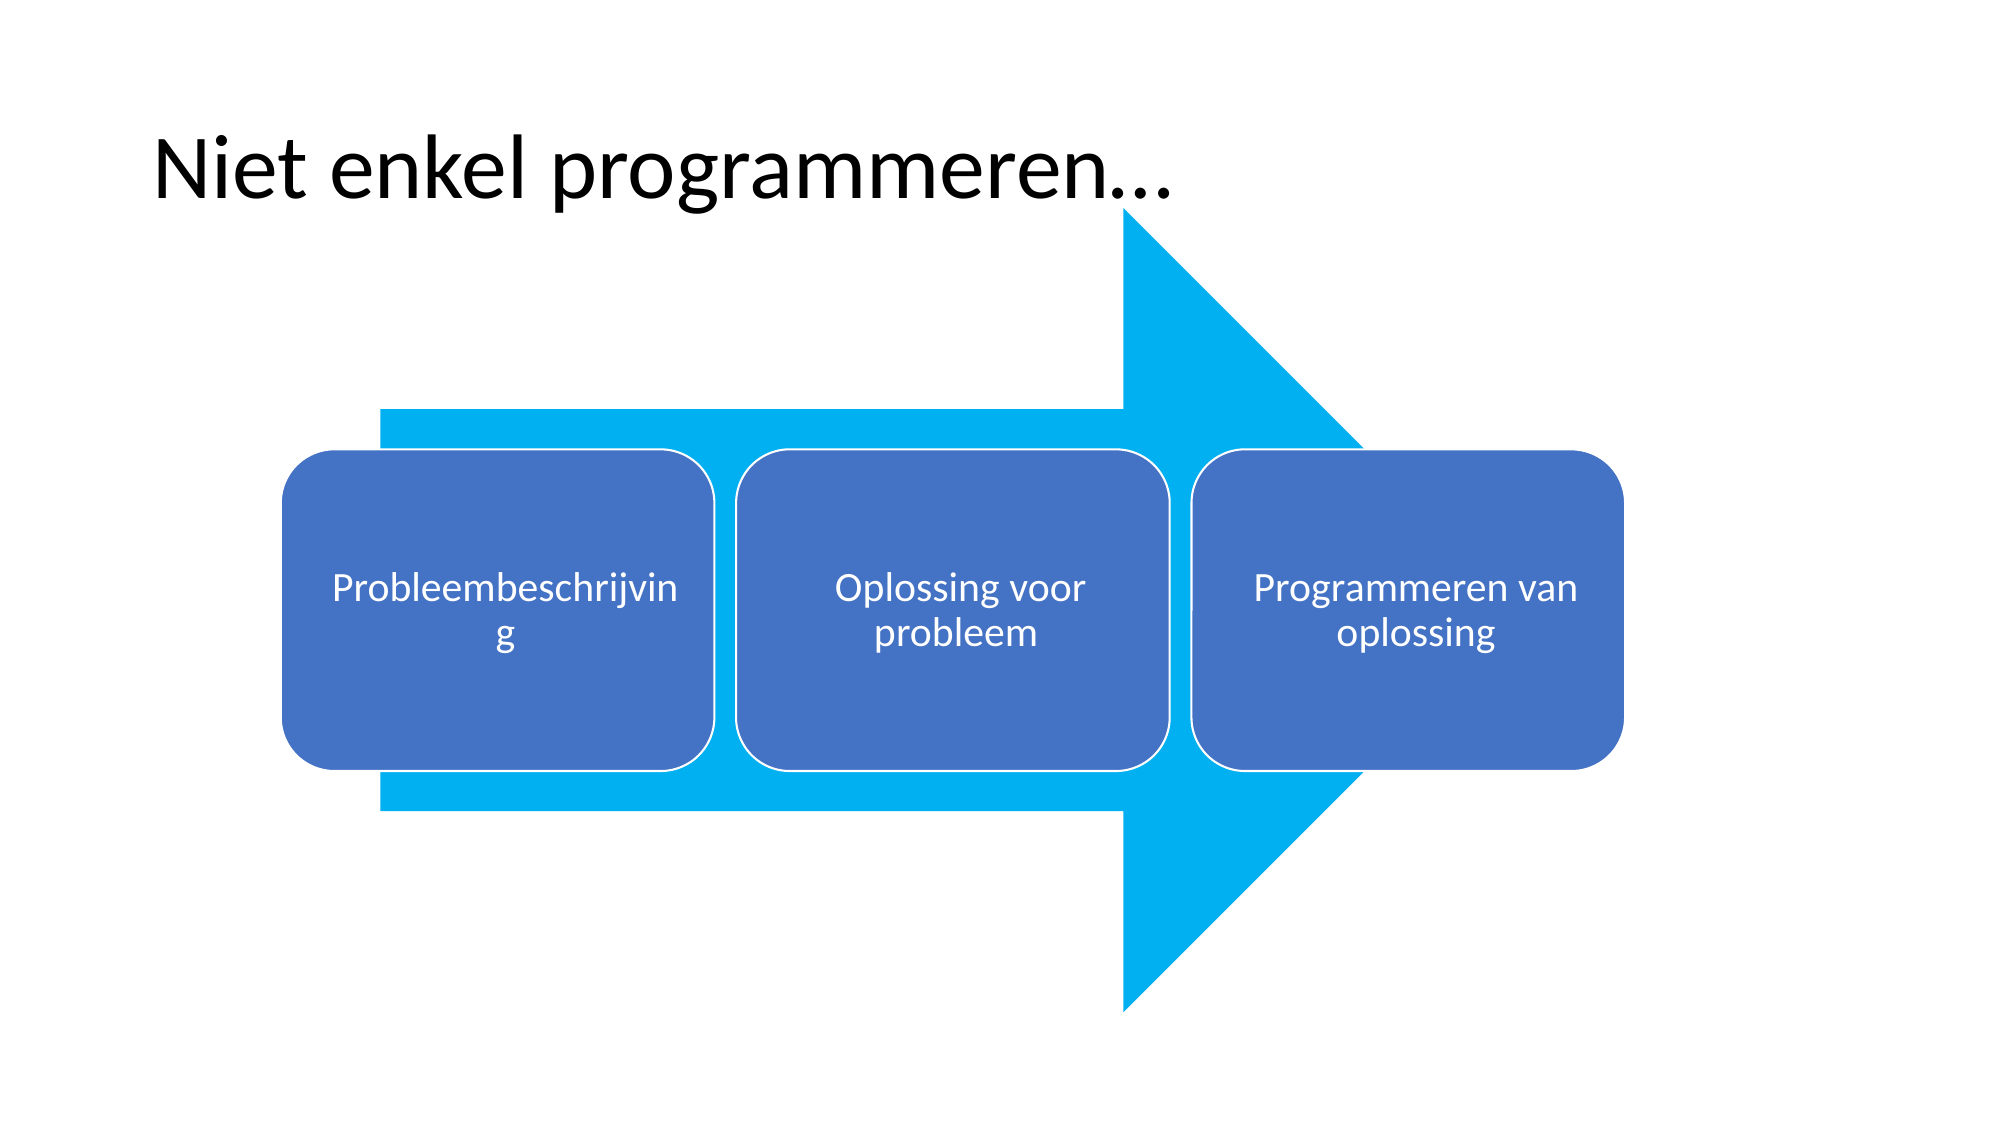

# Niet enkel programmeren…
Probleembeschrijving
Oplossing voor probleem
Programmeren van oplossing